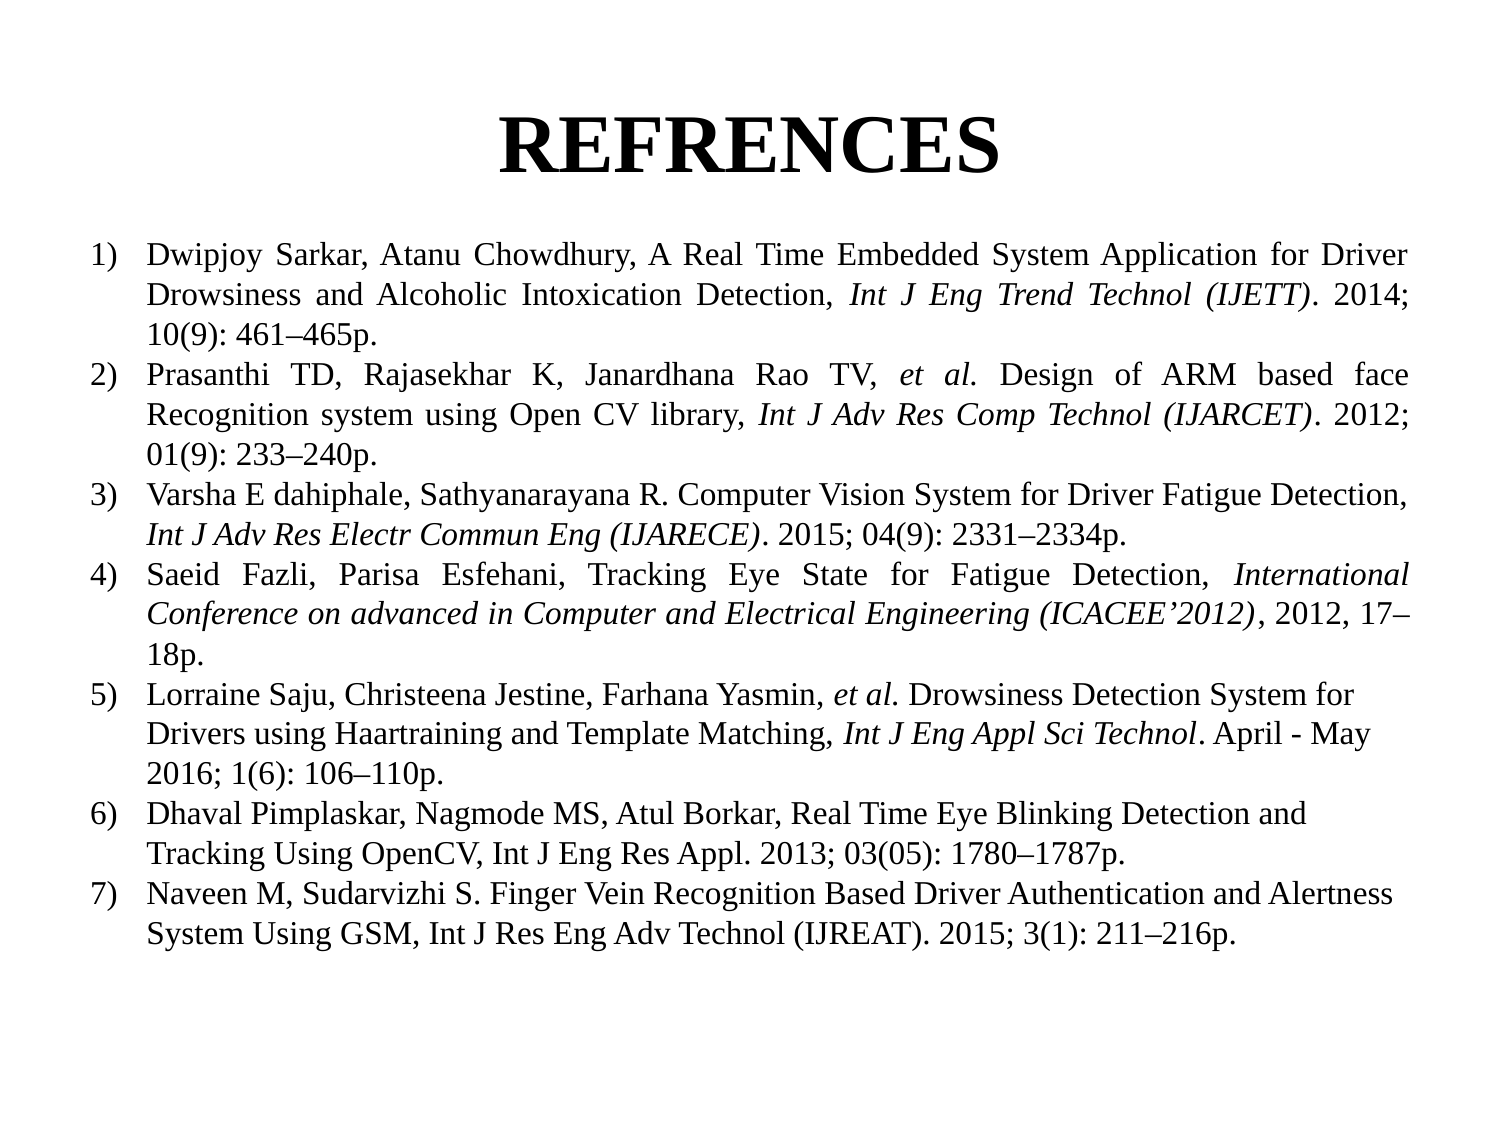

# REFRENCES
Dwipjoy Sarkar, Atanu Chowdhury, A Real Time Embedded System Application for Driver Drowsiness and Alcoholic Intoxication Detection, Int J Eng Trend Technol (IJETT). 2014; 10(9): 461–465p.
Prasanthi TD, Rajasekhar K, Janardhana Rao TV, et al. Design of ARM based face Recognition system using Open CV library, Int J Adv Res Comp Technol (IJARCET). 2012; 01(9): 233–240p.
Varsha E dahiphale, Sathyanarayana R. Computer Vision System for Driver Fatigue Detection, Int J Adv Res Electr Commun Eng (IJARECE). 2015; 04(9): 2331–2334p.
Saeid Fazli, Parisa Esfehani, Tracking Eye State for Fatigue Detection, International Conference on advanced in Computer and Electrical Engineering (ICACEE’2012), 2012, 17–18p.
Lorraine Saju, Christeena Jestine, Farhana Yasmin, et al. Drowsiness Detection System for Drivers using Haartraining and Template Matching, Int J Eng Appl Sci Technol. April - May 2016; 1(6): 106–110p.
Dhaval Pimplaskar, Nagmode MS, Atul Borkar, Real Time Eye Blinking Detection and Tracking Using OpenCV, Int J Eng Res Appl. 2013; 03(05): 1780–1787p.
Naveen M, Sudarvizhi S. Finger Vein Recognition Based Driver Authentication and Alertness System Using GSM, Int J Res Eng Adv Technol (IJREAT). 2015; 3(1): 211–216p.